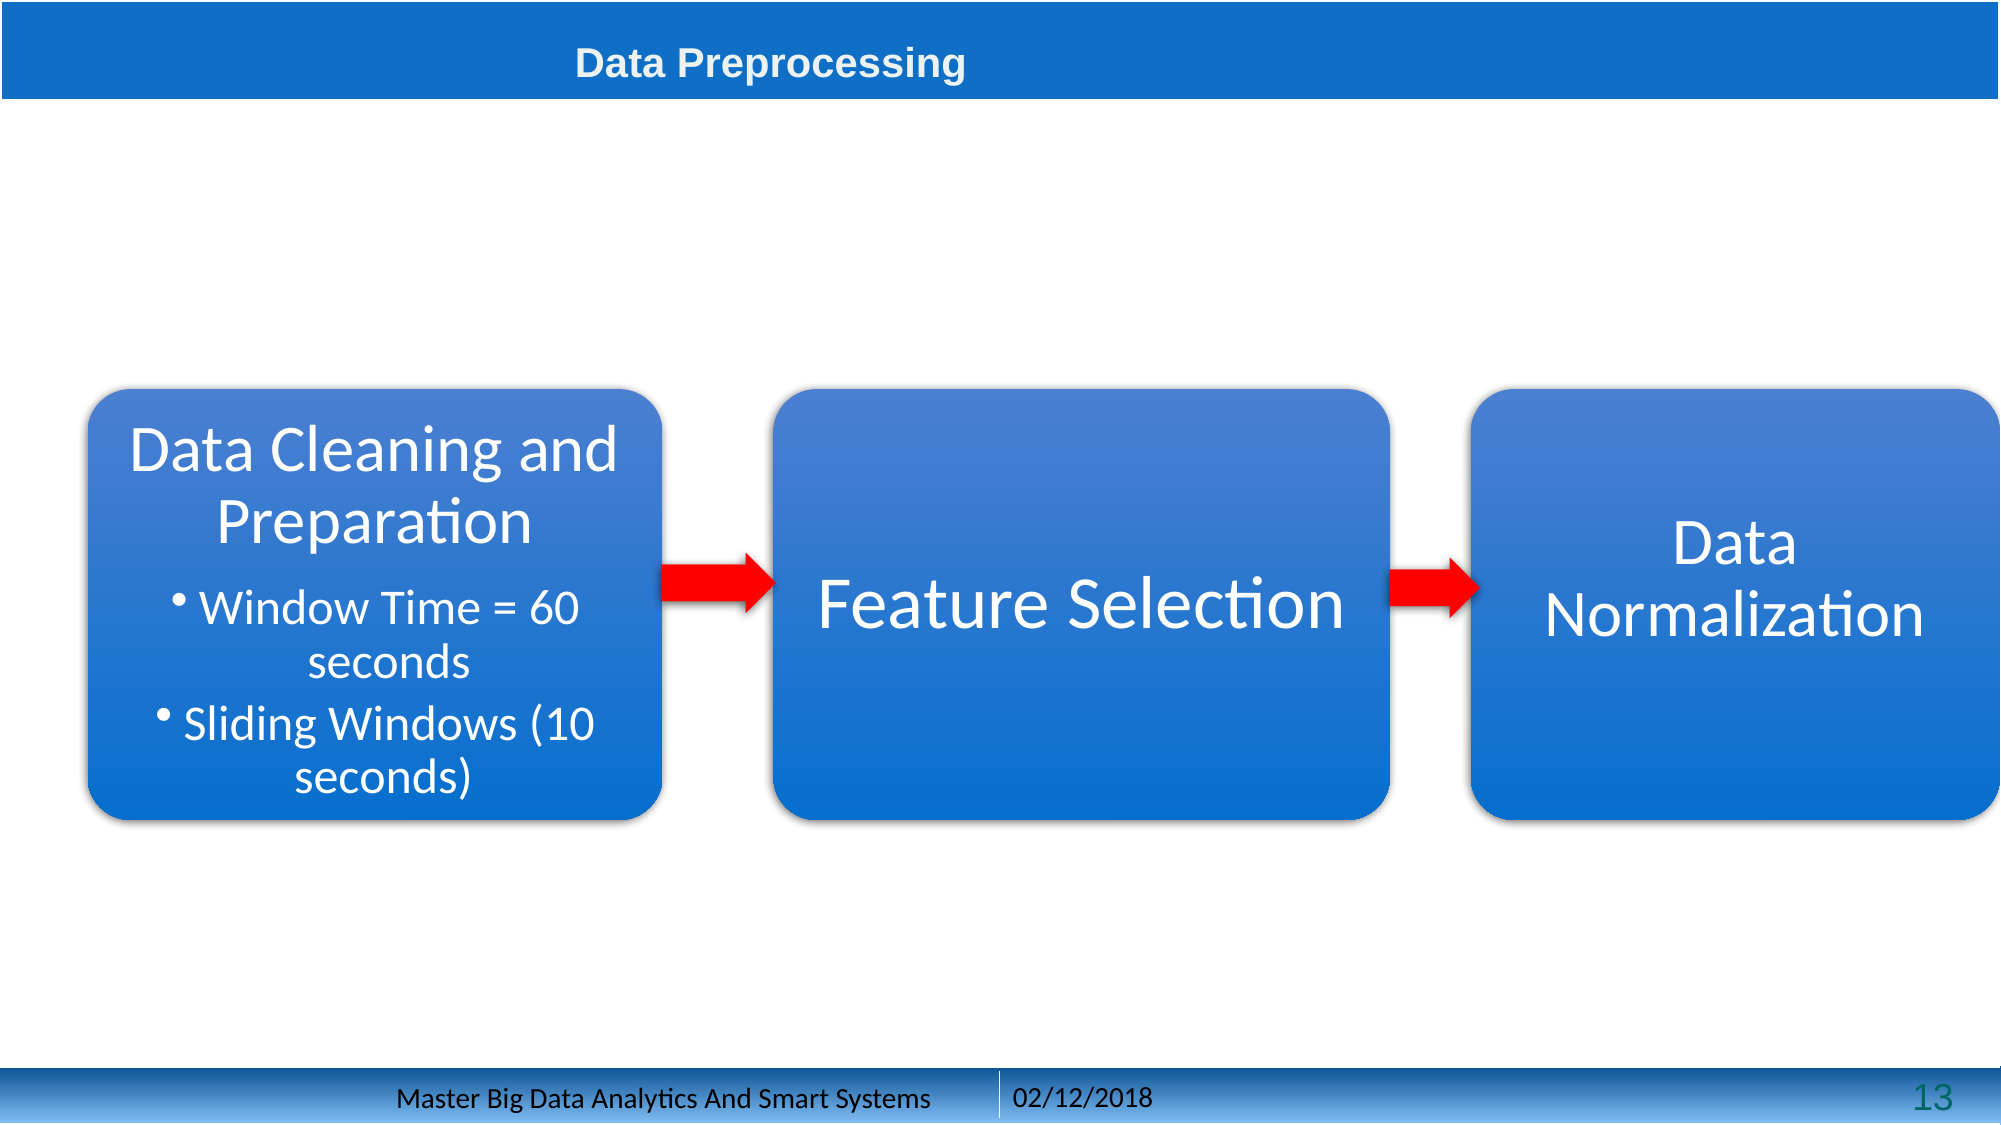

Data Preprocessing

Data Cleaning and Preparation
Window Time = 60 seconds
Sliding Windows (10 seconds)

Feature Selection

Data Normalization

13
02/12/2018
Master Big Data Analytics And Smart Systems